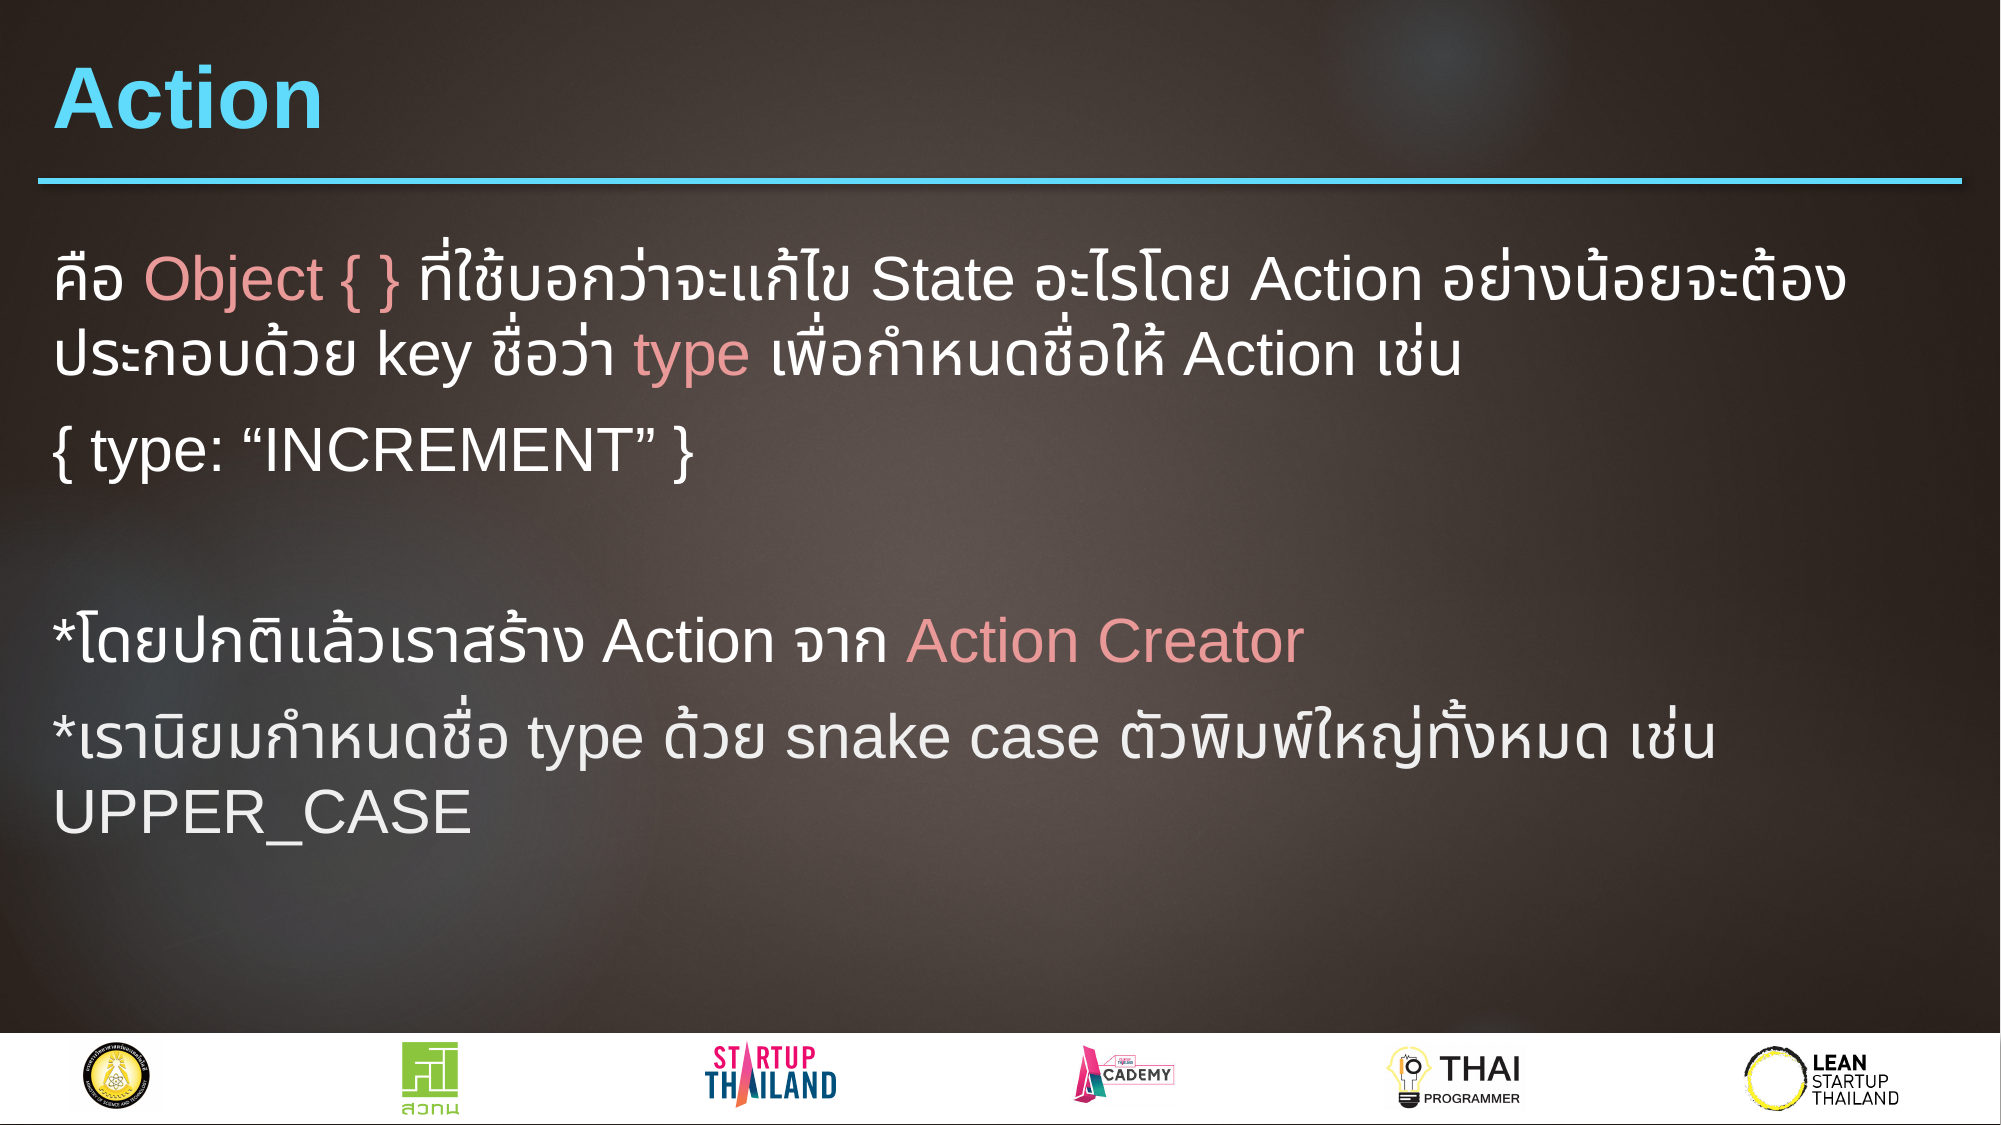

# Action
คือ Object { } ที่ใช้บอกว่าจะแก้ไข State อะไรโดย Action อย่างน้อยจะต้องประกอบด้วย key ชื่อว่า type เพื่อกำหนดชื่อให้ Action เช่น
{ type: “INCREMENT” }

*โดยปกติแล้วเราสร้าง Action จาก Action Creator
*เรานิยมกำหนดชื่อ type ด้วย snake case ตัวพิมพ์ใหญ่ทั้งหมด เช่น UPPER_CASE